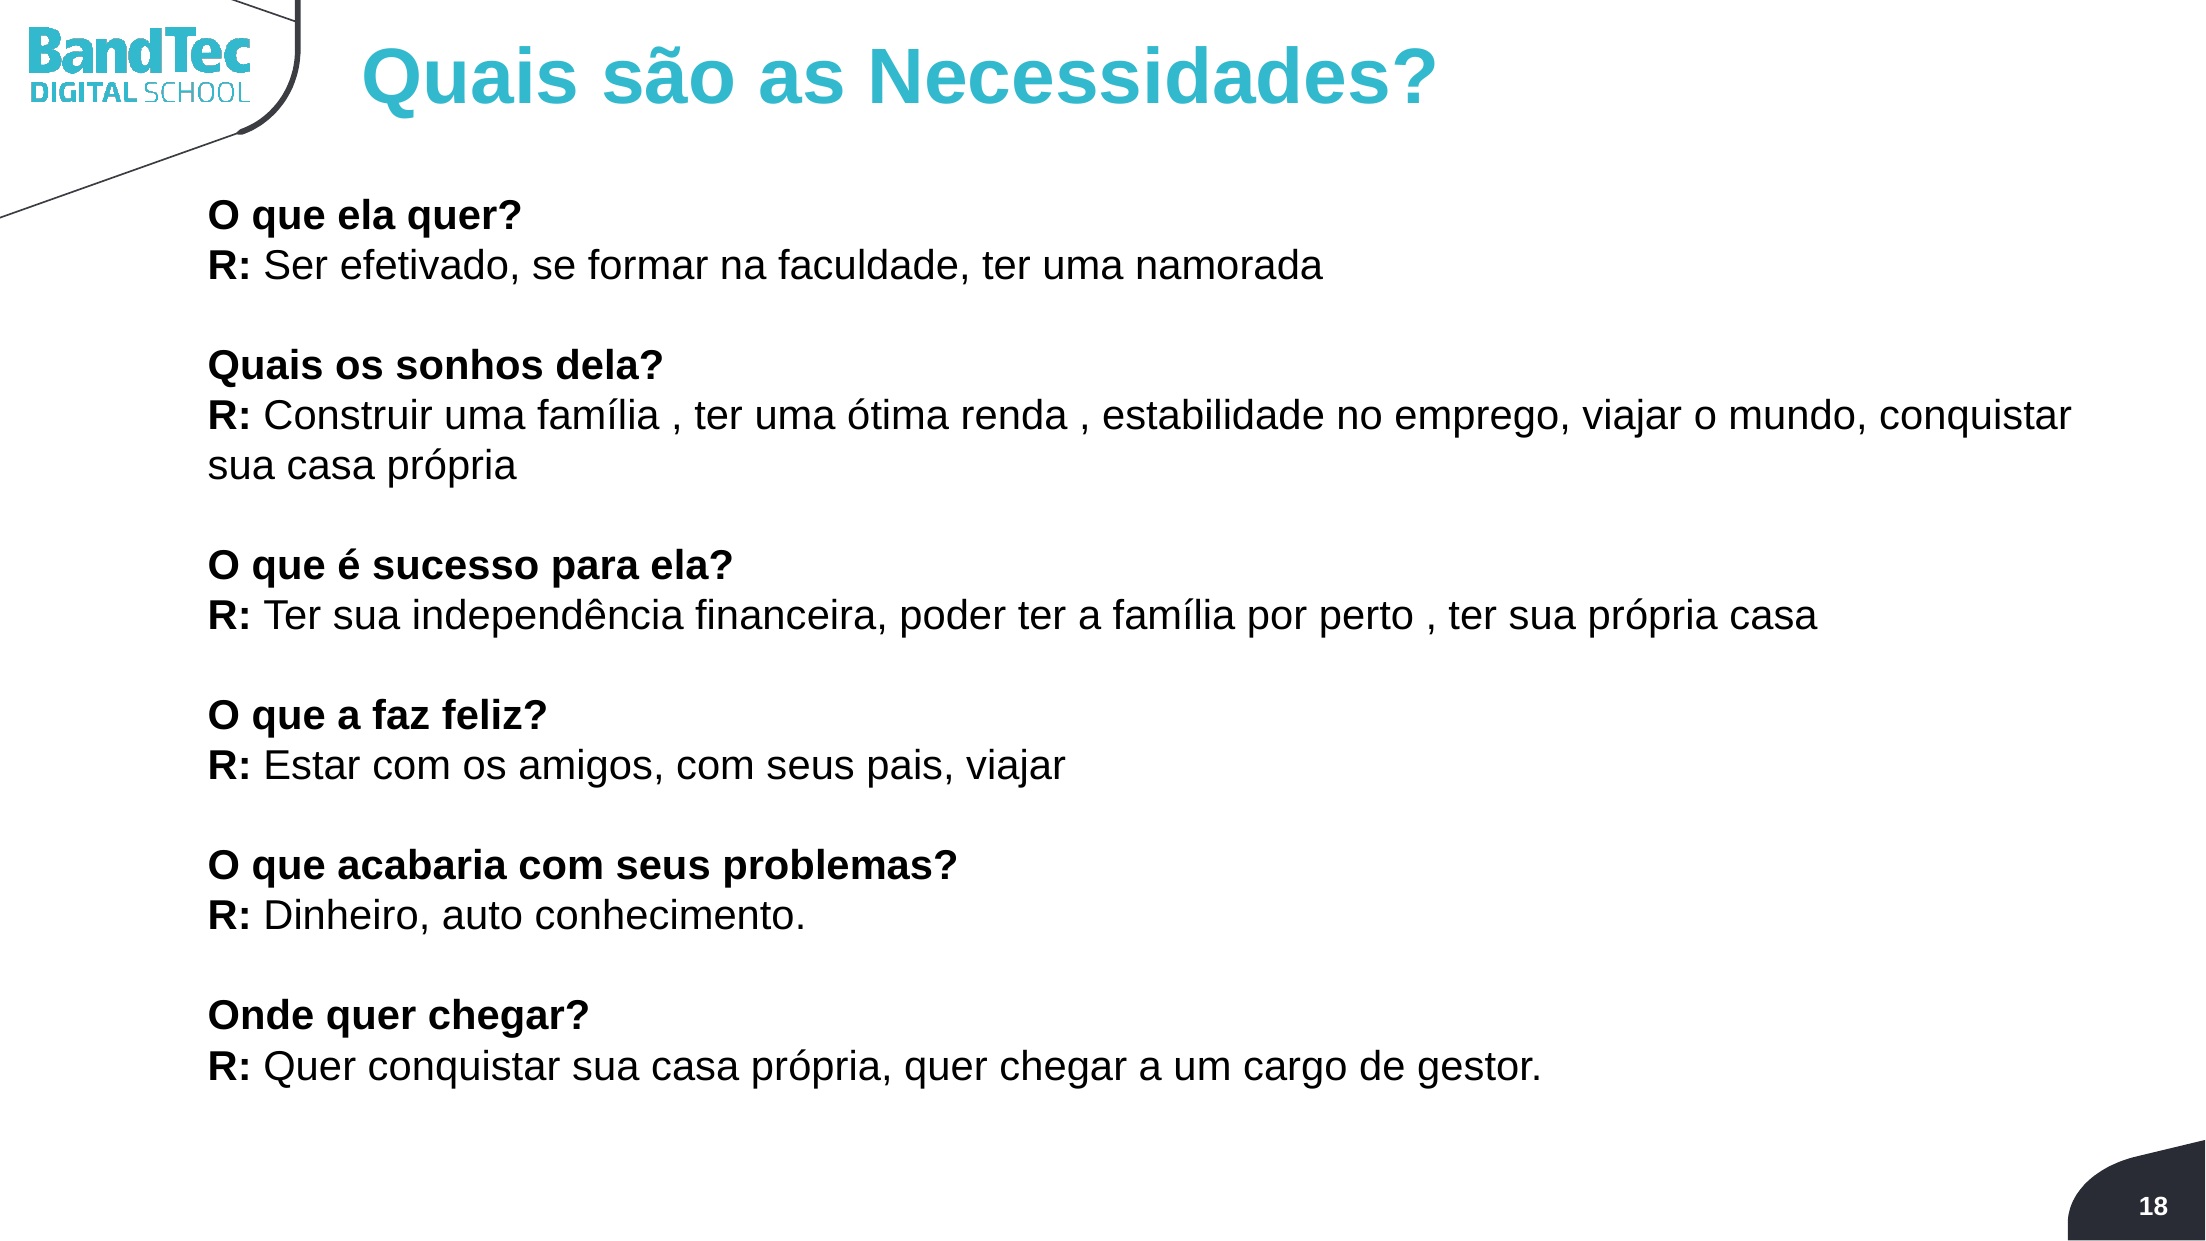

Quais são as Necessidades?
O que ela quer?
R: Ser efetivado, se formar na faculdade, ter uma namorada

Quais os sonhos dela?
R: Construir uma família , ter uma ótima renda , estabilidade no emprego, viajar o mundo, conquistar sua casa própria

O que é sucesso para ela?
R: Ter sua independência financeira, poder ter a família por perto , ter sua própria casa

O que a faz feliz?
R: Estar com os amigos, com seus pais, viajar

O que acabaria com seus problemas?
R: Dinheiro, auto conhecimento.

Onde quer chegar?
R: Quer conquistar sua casa própria, quer chegar a um cargo de gestor.
18